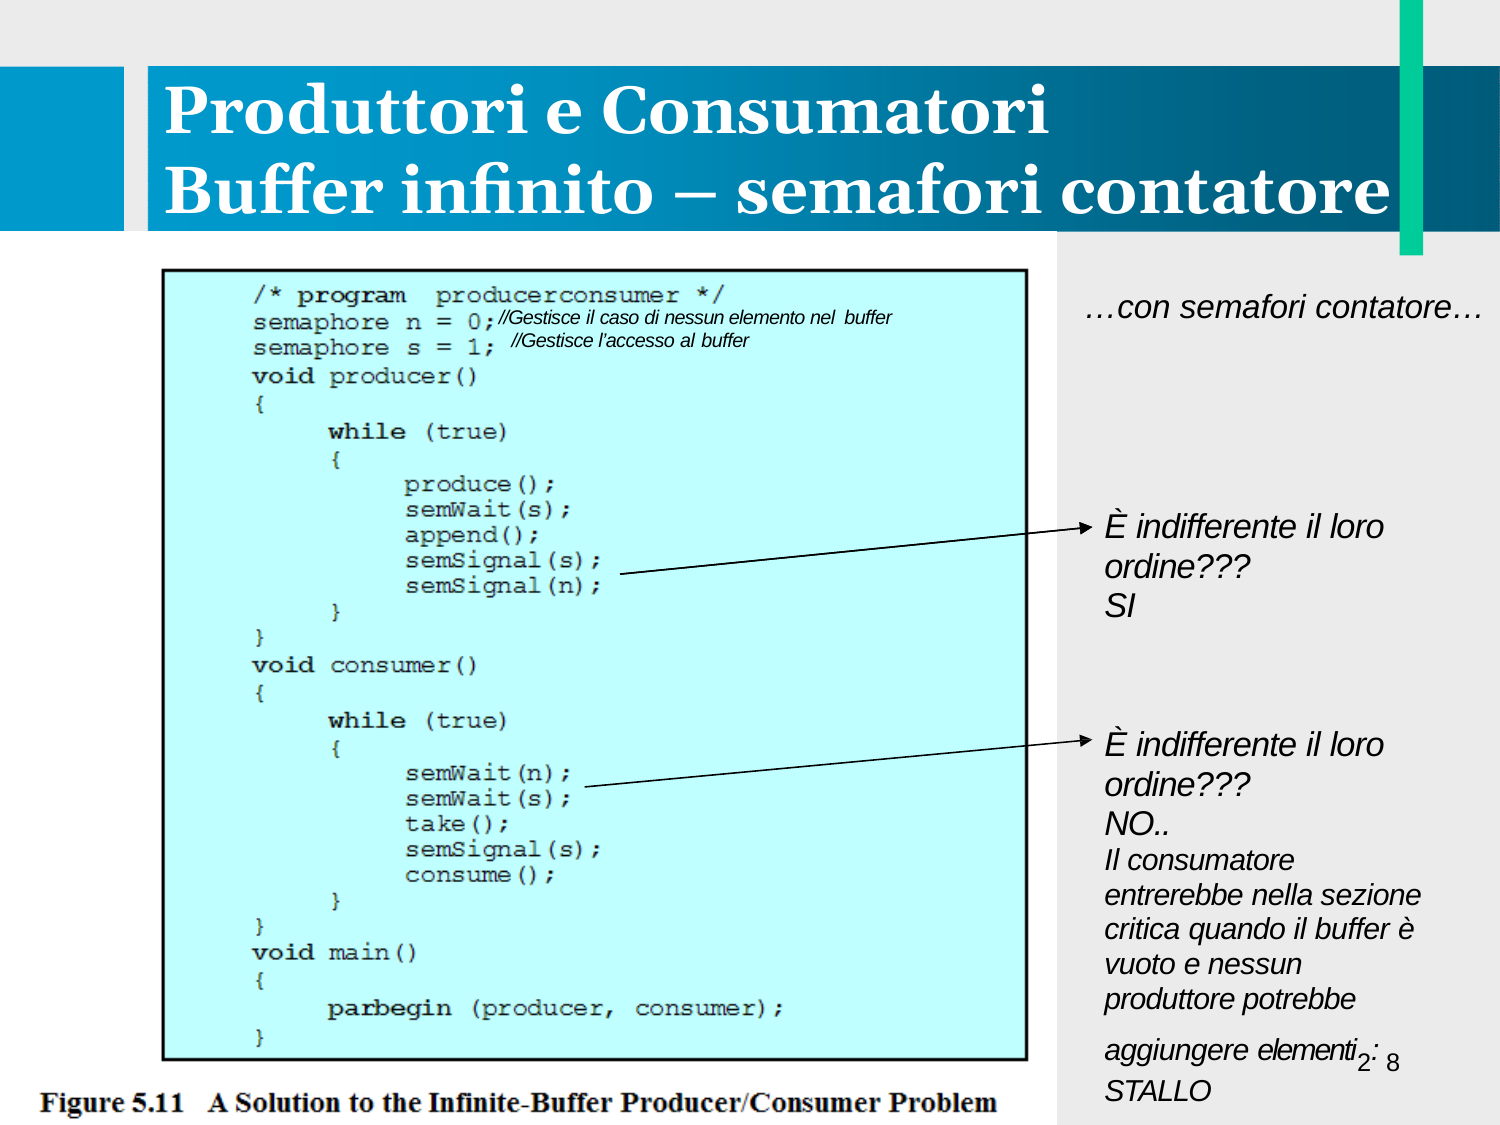

# Produttori e Consumatori
Buffer infinito – semafori contatore

…con semafori contatore…
//Gestisce il caso di nessun elemento nel buffer
//Gestisce l’accesso al buffer
È indifferente il loro  ordine???
SI

È indifferente il loro  ordine???
NO..
Il consumatore  entrerebbe nella sezione  critica quando il buffer è  vuoto e nessun  produttore potrebbe  aggiungere elementi2: 8  STALLO